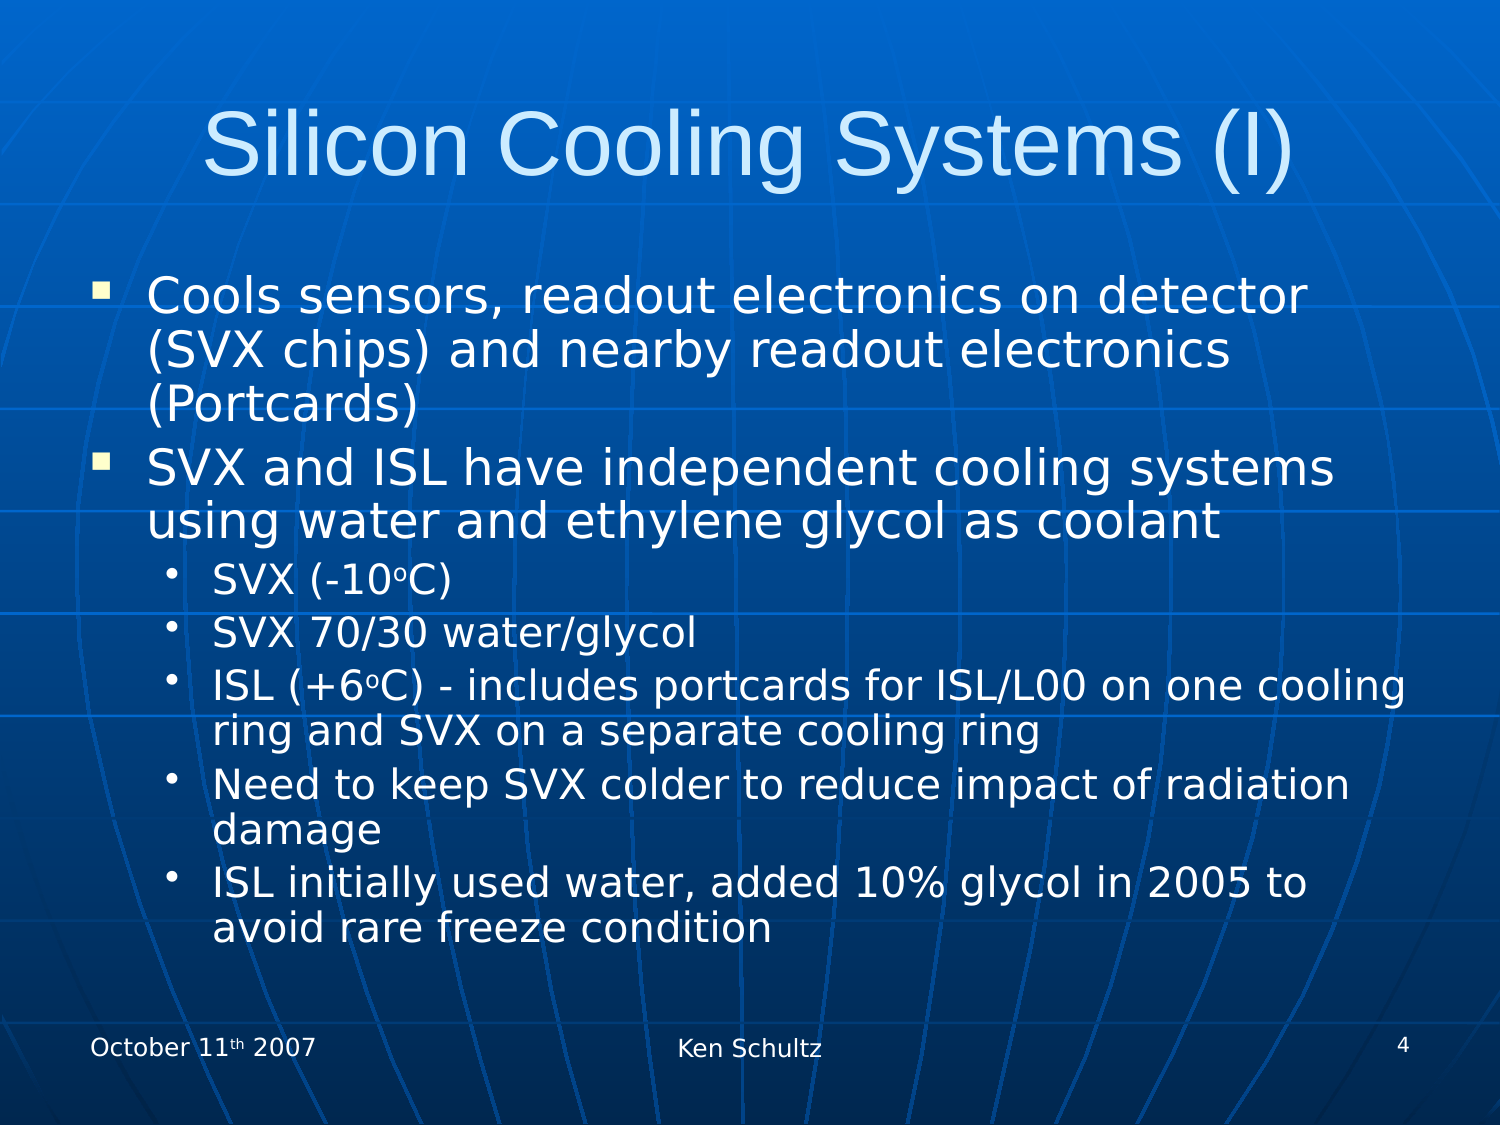

# Silicon Cooling Systems (I)
Cools sensors, readout electronics on detector (SVX chips) and nearby readout electronics (Portcards)
SVX and ISL have independent cooling systems using water and ethylene glycol as coolant
SVX (-10oC)
SVX 70/30 water/glycol
ISL (+6oC) - includes portcards for ISL/L00 on one cooling ring and SVX on a separate cooling ring
Need to keep SVX colder to reduce impact of radiation damage
ISL initially used water, added 10% glycol in 2005 to avoid rare freeze condition

October 11th 2007
4
Ken Schultz